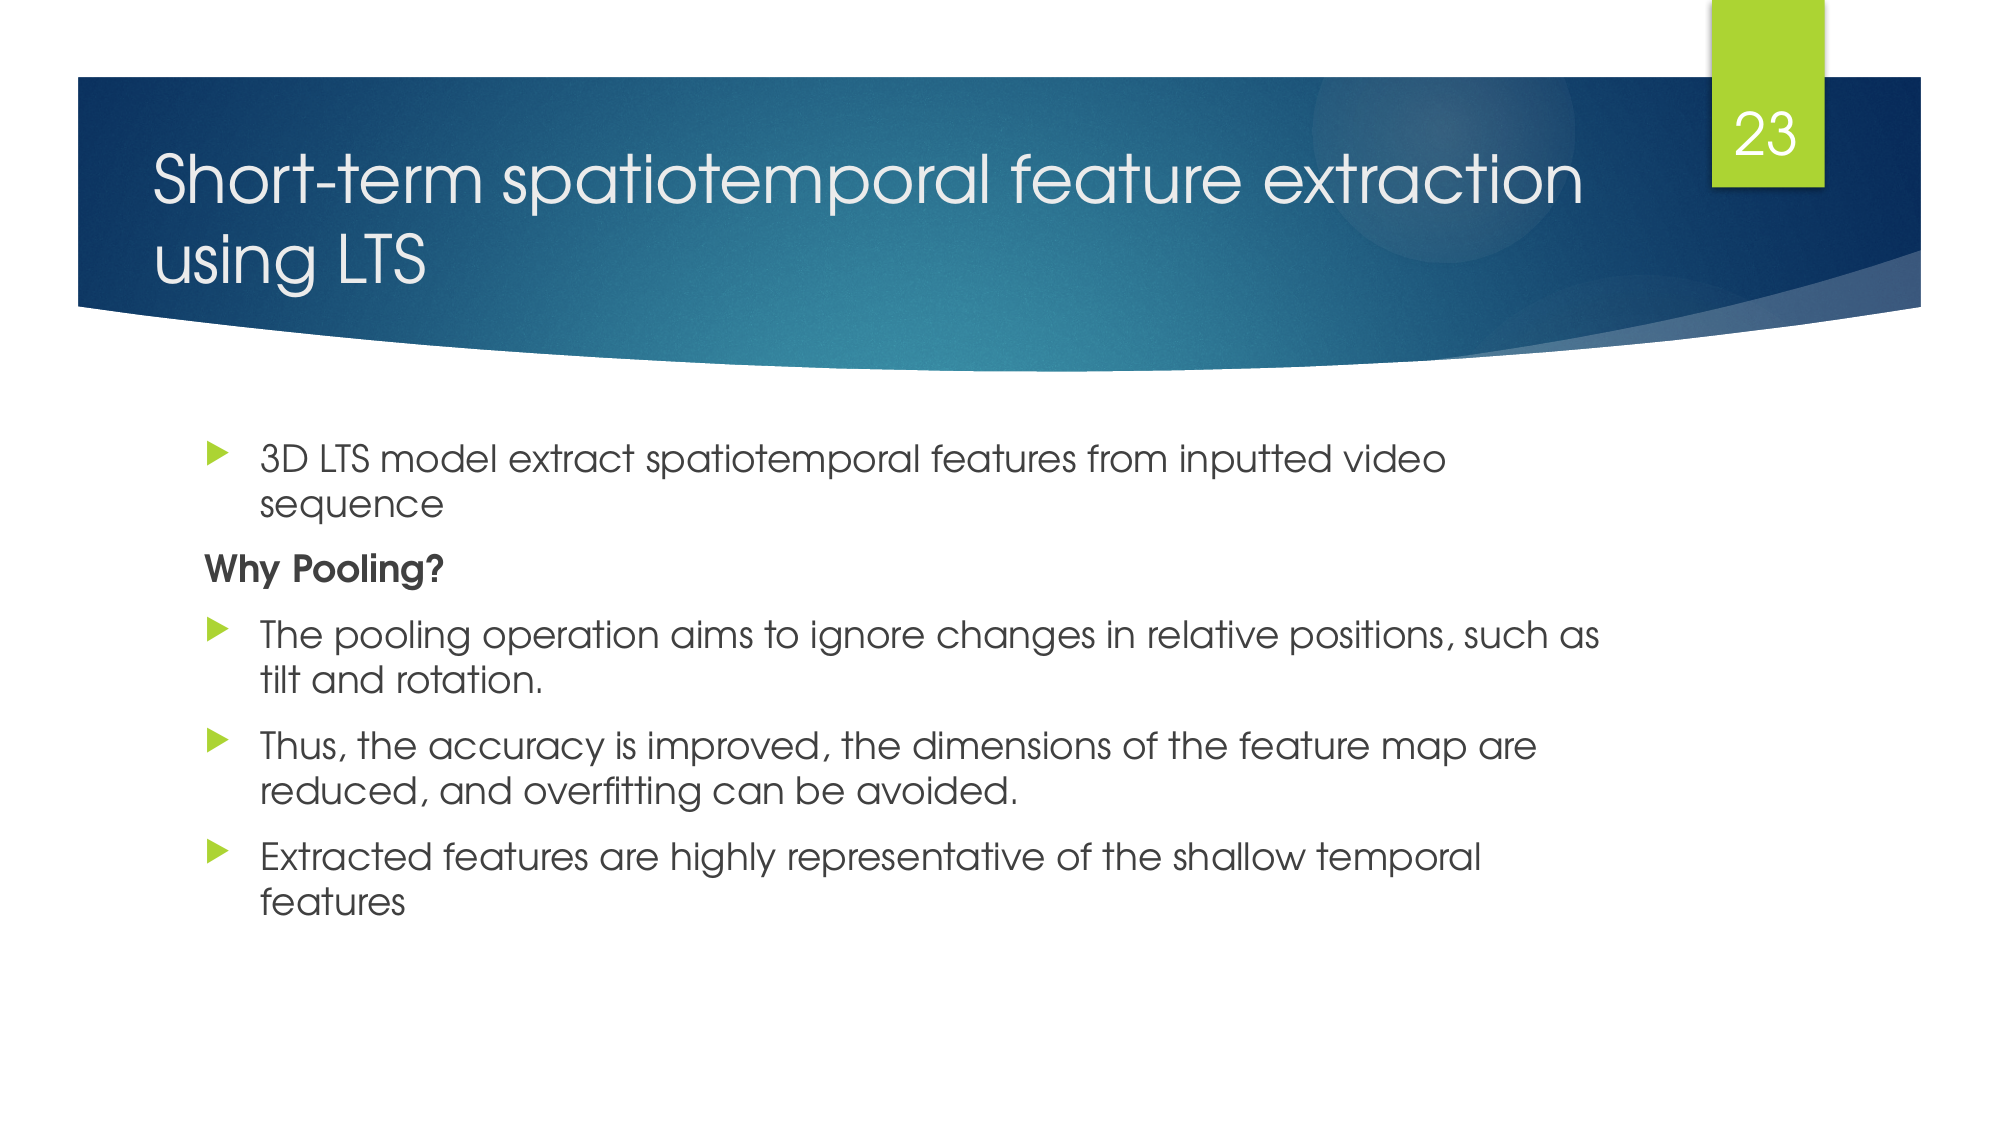

23
# Short-term spatiotemporal feature extraction using LTS
3D LTS model extract spatiotemporal features from inputted video sequence
Why Pooling?
The pooling operation aims to ignore changes in relative positions, such as tilt and rotation.
Thus, the accuracy is improved, the dimensions of the feature map are reduced, and overfitting can be avoided.
Extracted features are highly representative of the shallow temporal features